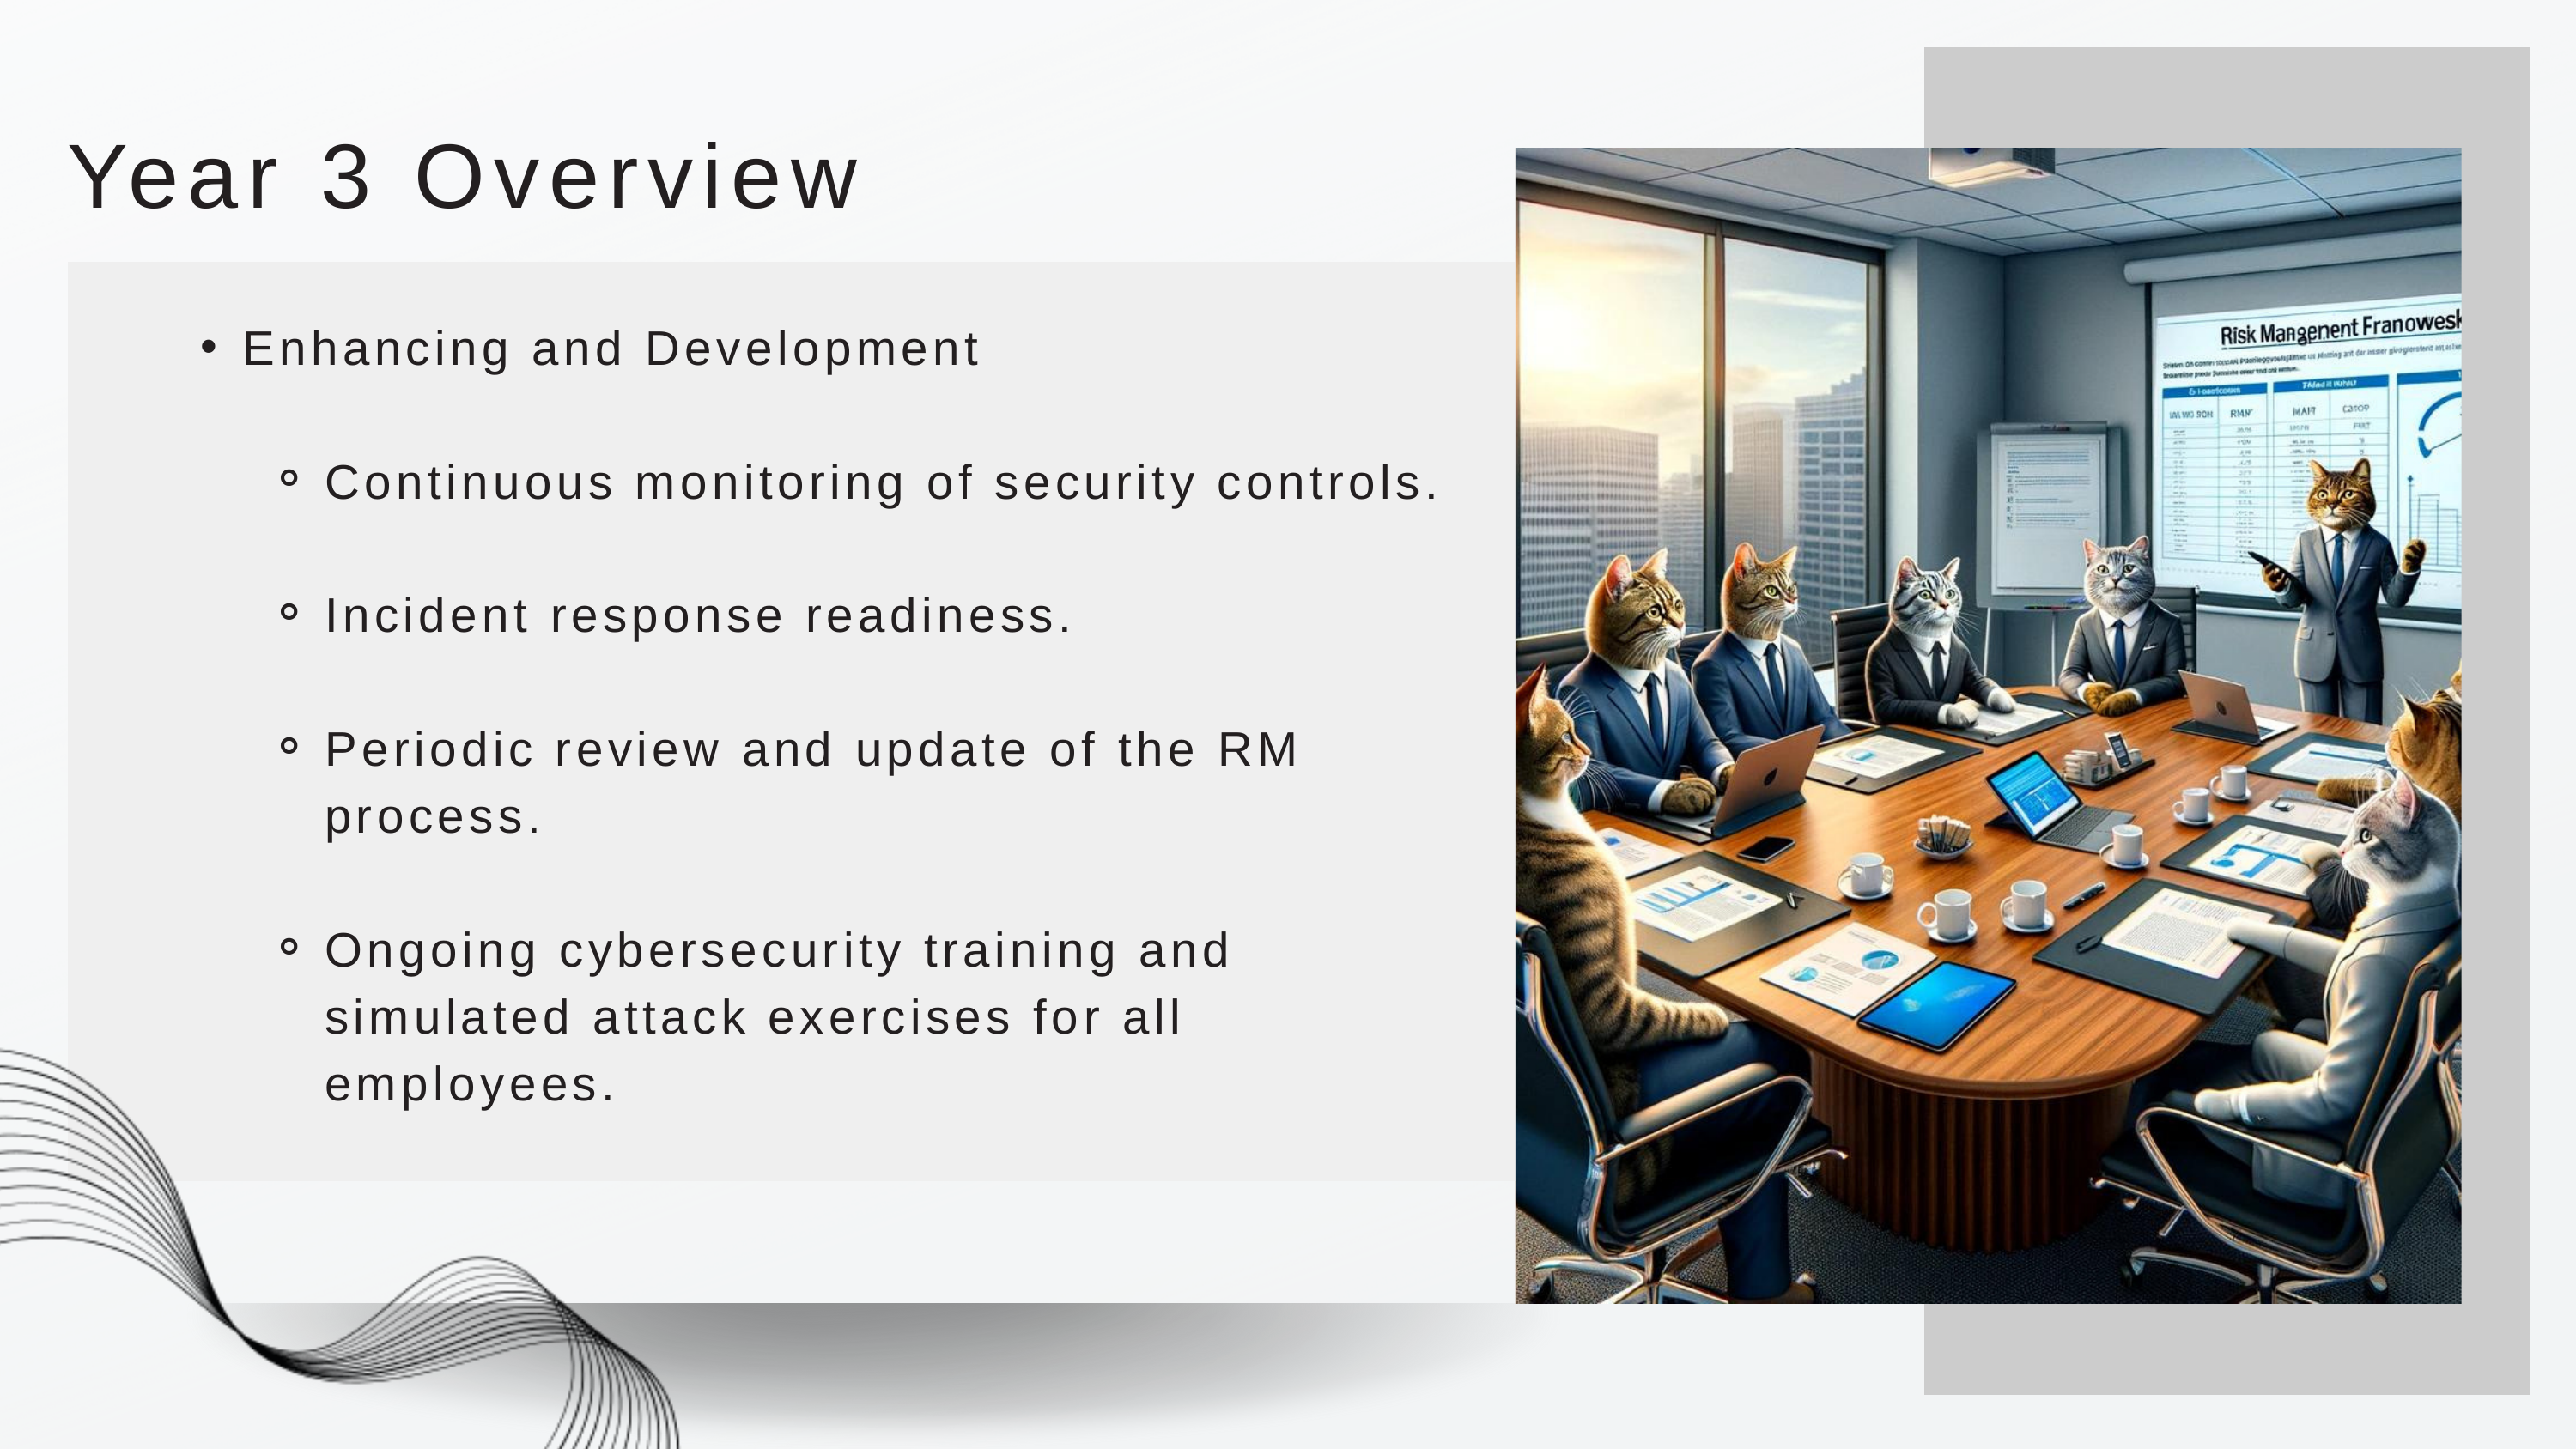

Year 3 Overview

Enhancing and Development

Continuous monitoring of security controls.

Incident response readiness.

Periodic review and update of the RM process.

Ongoing cybersecurity training and simulated attack exercises for all employees.